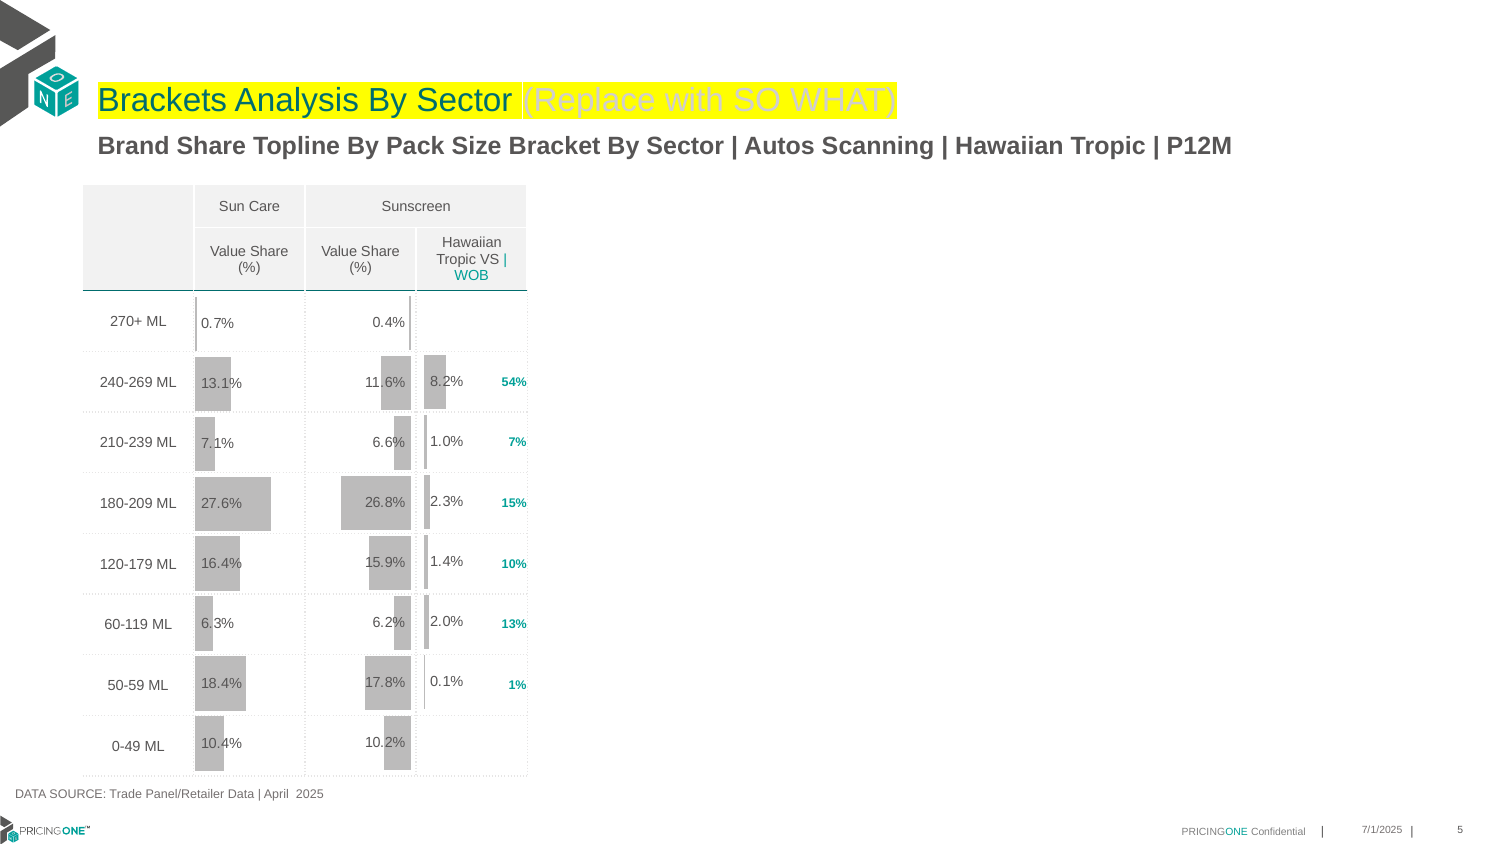

# Brackets Analysis By Sector (Replace with SO WHAT)
Brand Share Topline By Pack Size Bracket By Sector | Autos Scanning | Hawaiian Tropic | P12M
|  | Sun Care | Sunscreen |  |
| --- | --- | --- | --- |
|  | Value Share (%) | Value Share (%) | Hawaiian Tropic VS | WOB |
| 270+ ML |  |  |  |
| 240-269 ML |  |  | 54% |
| 210-239 ML |  |  | 7% |
| 180-209 ML |  |  | 15% |
| 120-179 ML |  |  | 10% |
| 60-119 ML |  |  | 13% |
| 50-59 ML |  |  | 1% |
| 0-49 ML |  |  |  |

### Chart

| Category | Sunscreen |
|---|---|
| None | None |

### Chart

| Category | Sunscreen |
|---|---|
| None | 0.004193708802807073 |

### Chart

| Category | Sun Care |
|---|---|
| None | 0.006729890004935164 |
DATA SOURCE: Trade Panel/Retailer Data | April  2025

7/1/2025
5